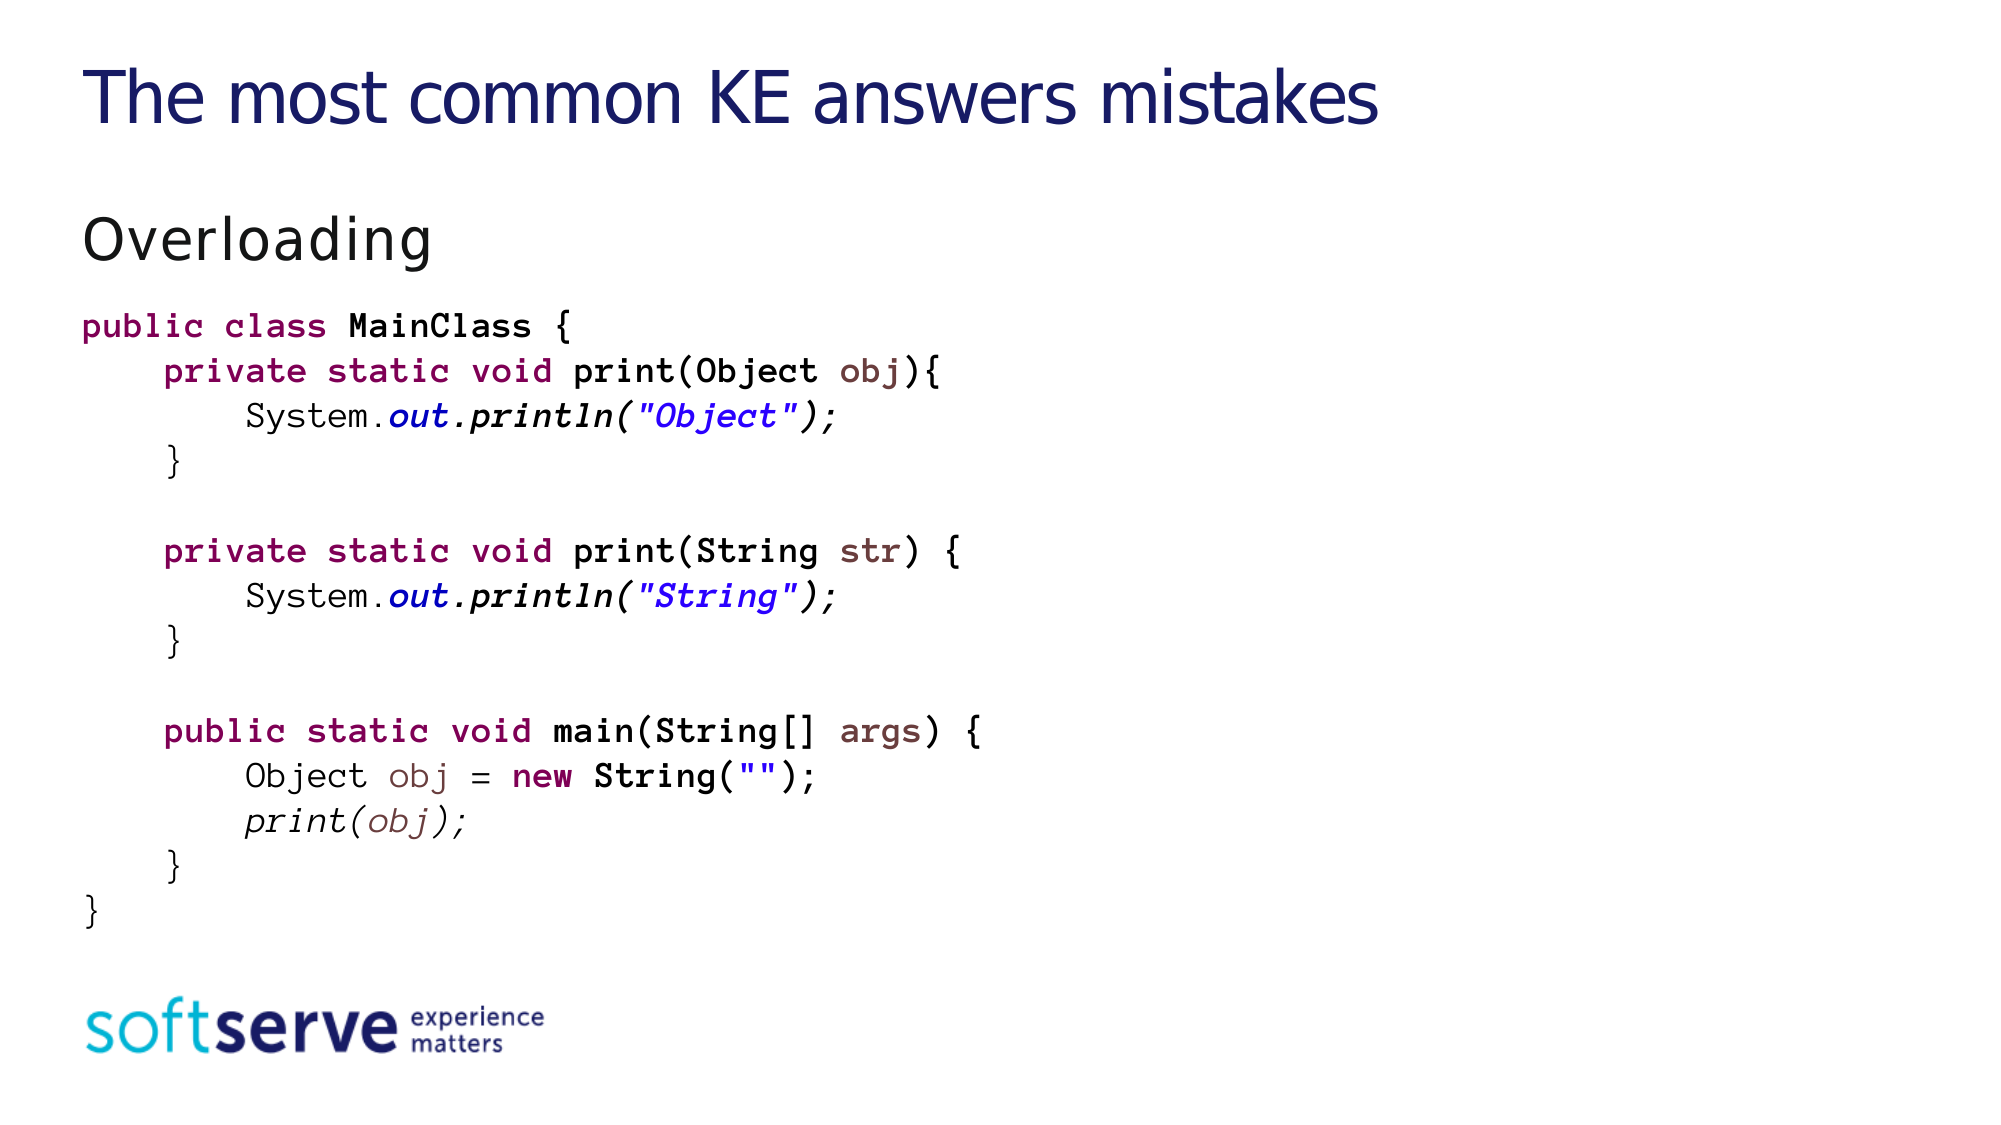

# The most common KE answers mistakes
Overloading

public class MainClass {
    private static void print(Object obj){
        System.out.println("Object");
    }

    private static void print(String str) {
        System.out.println("String");
    }

    public static void main(String[] args) {
        Object obj = new String("");
        print(obj);
    }
}